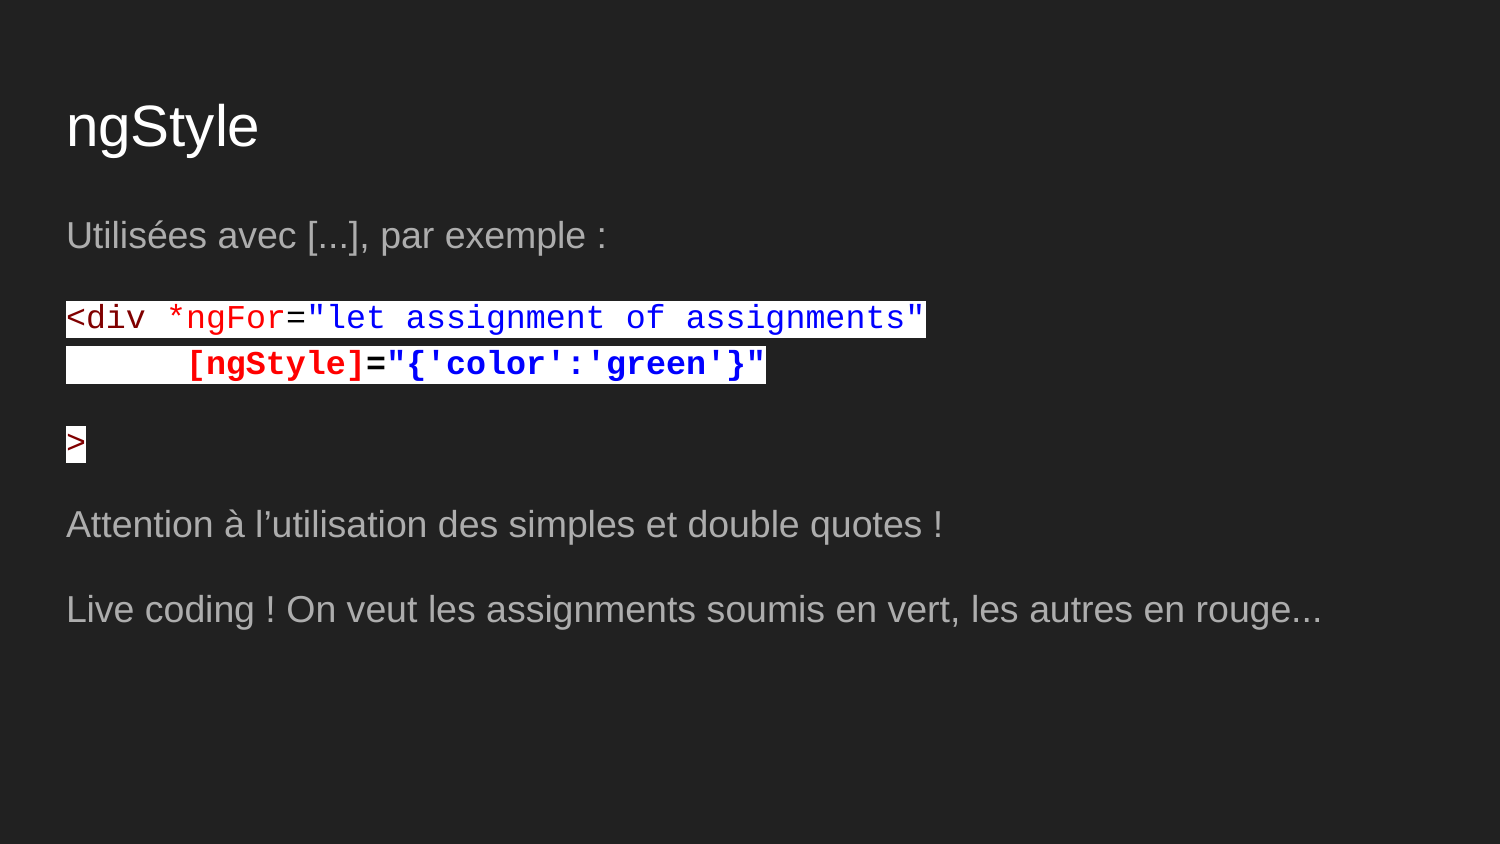

# ngStyle
Utilisées avec [...], par exemple :
<div *ngFor="let assignment of assignments"
      [ngStyle]="{'color':'green'}"
>
Attention à l’utilisation des simples et double quotes !
Live coding ! On veut les assignments soumis en vert, les autres en rouge...